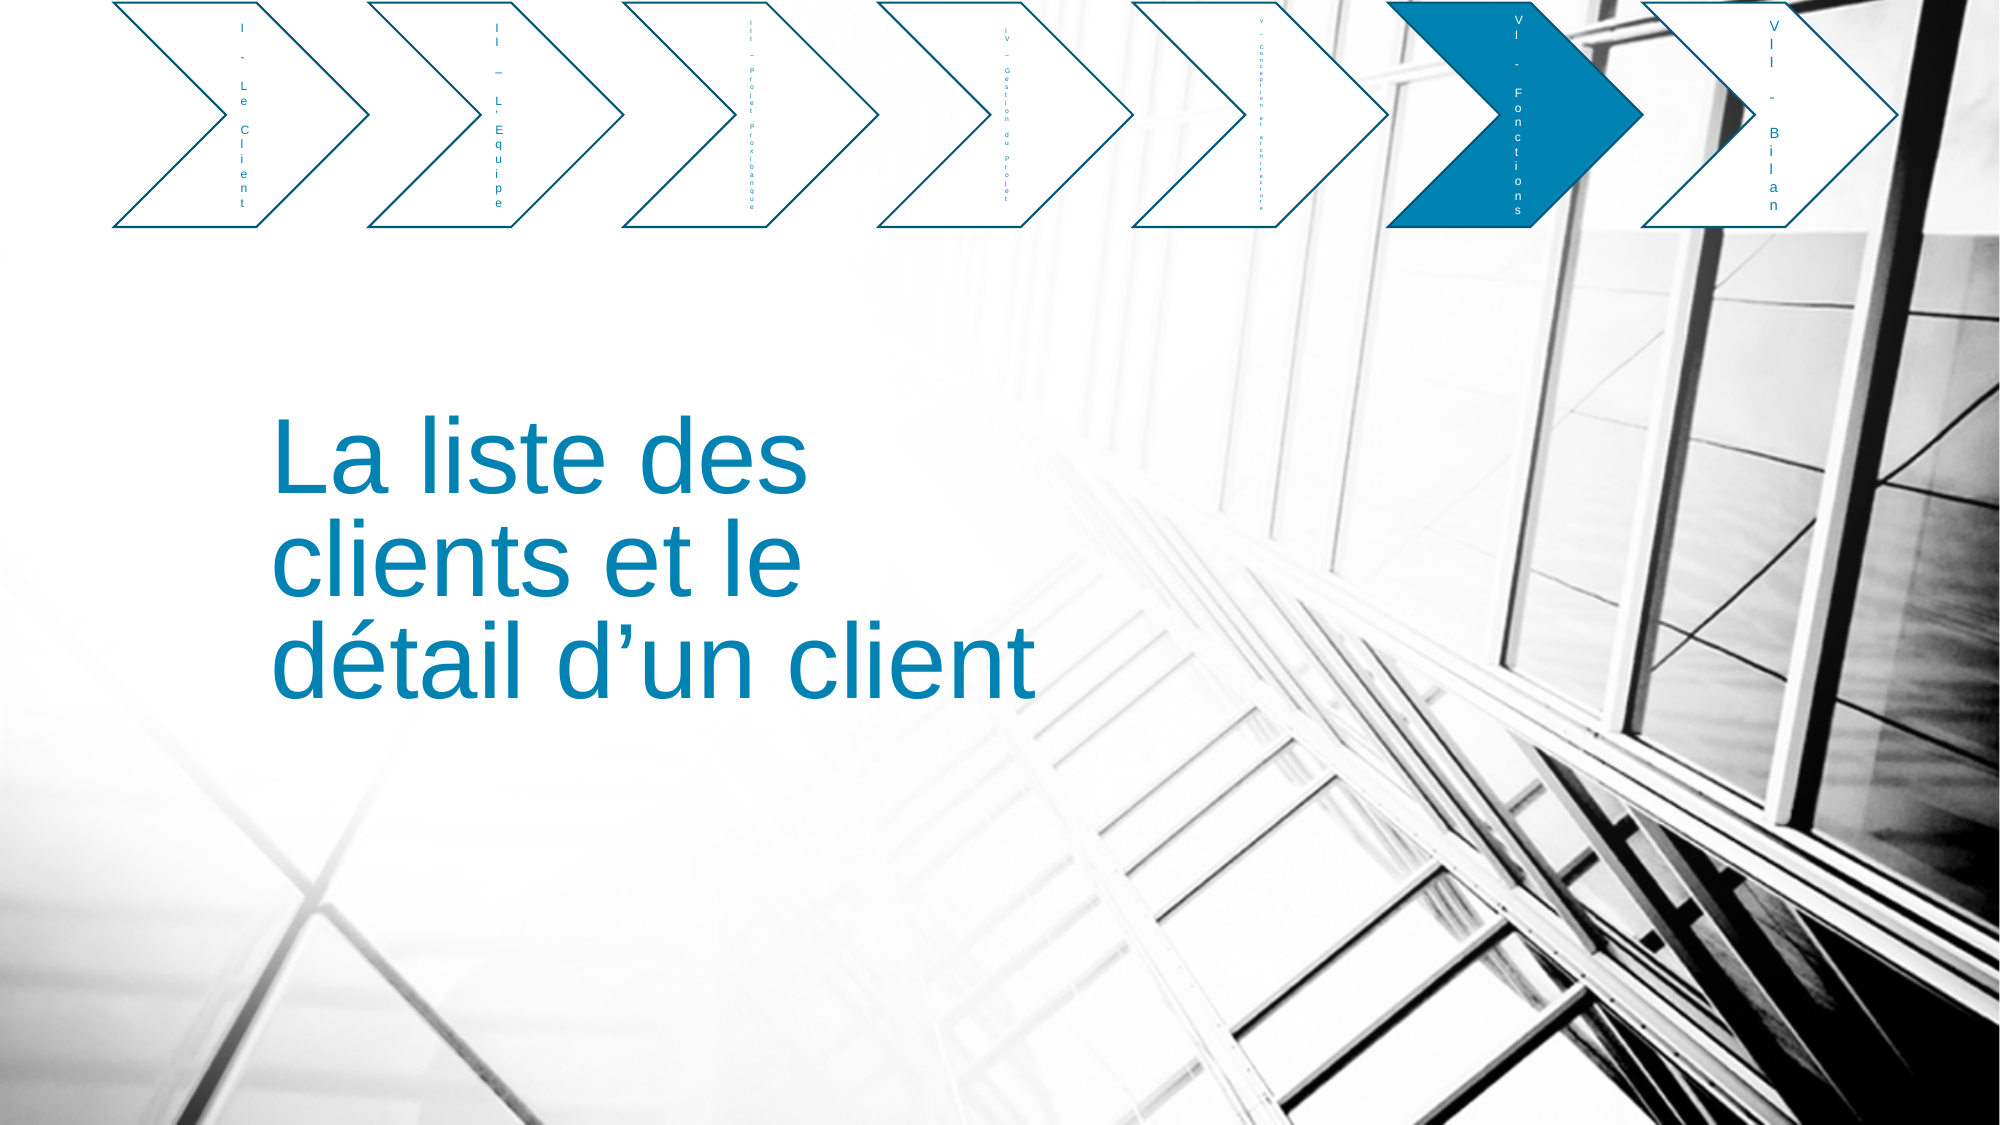

I - Le Client
VII - Bilan
VI - Fonctions
# La liste des clients et le détail d’un client